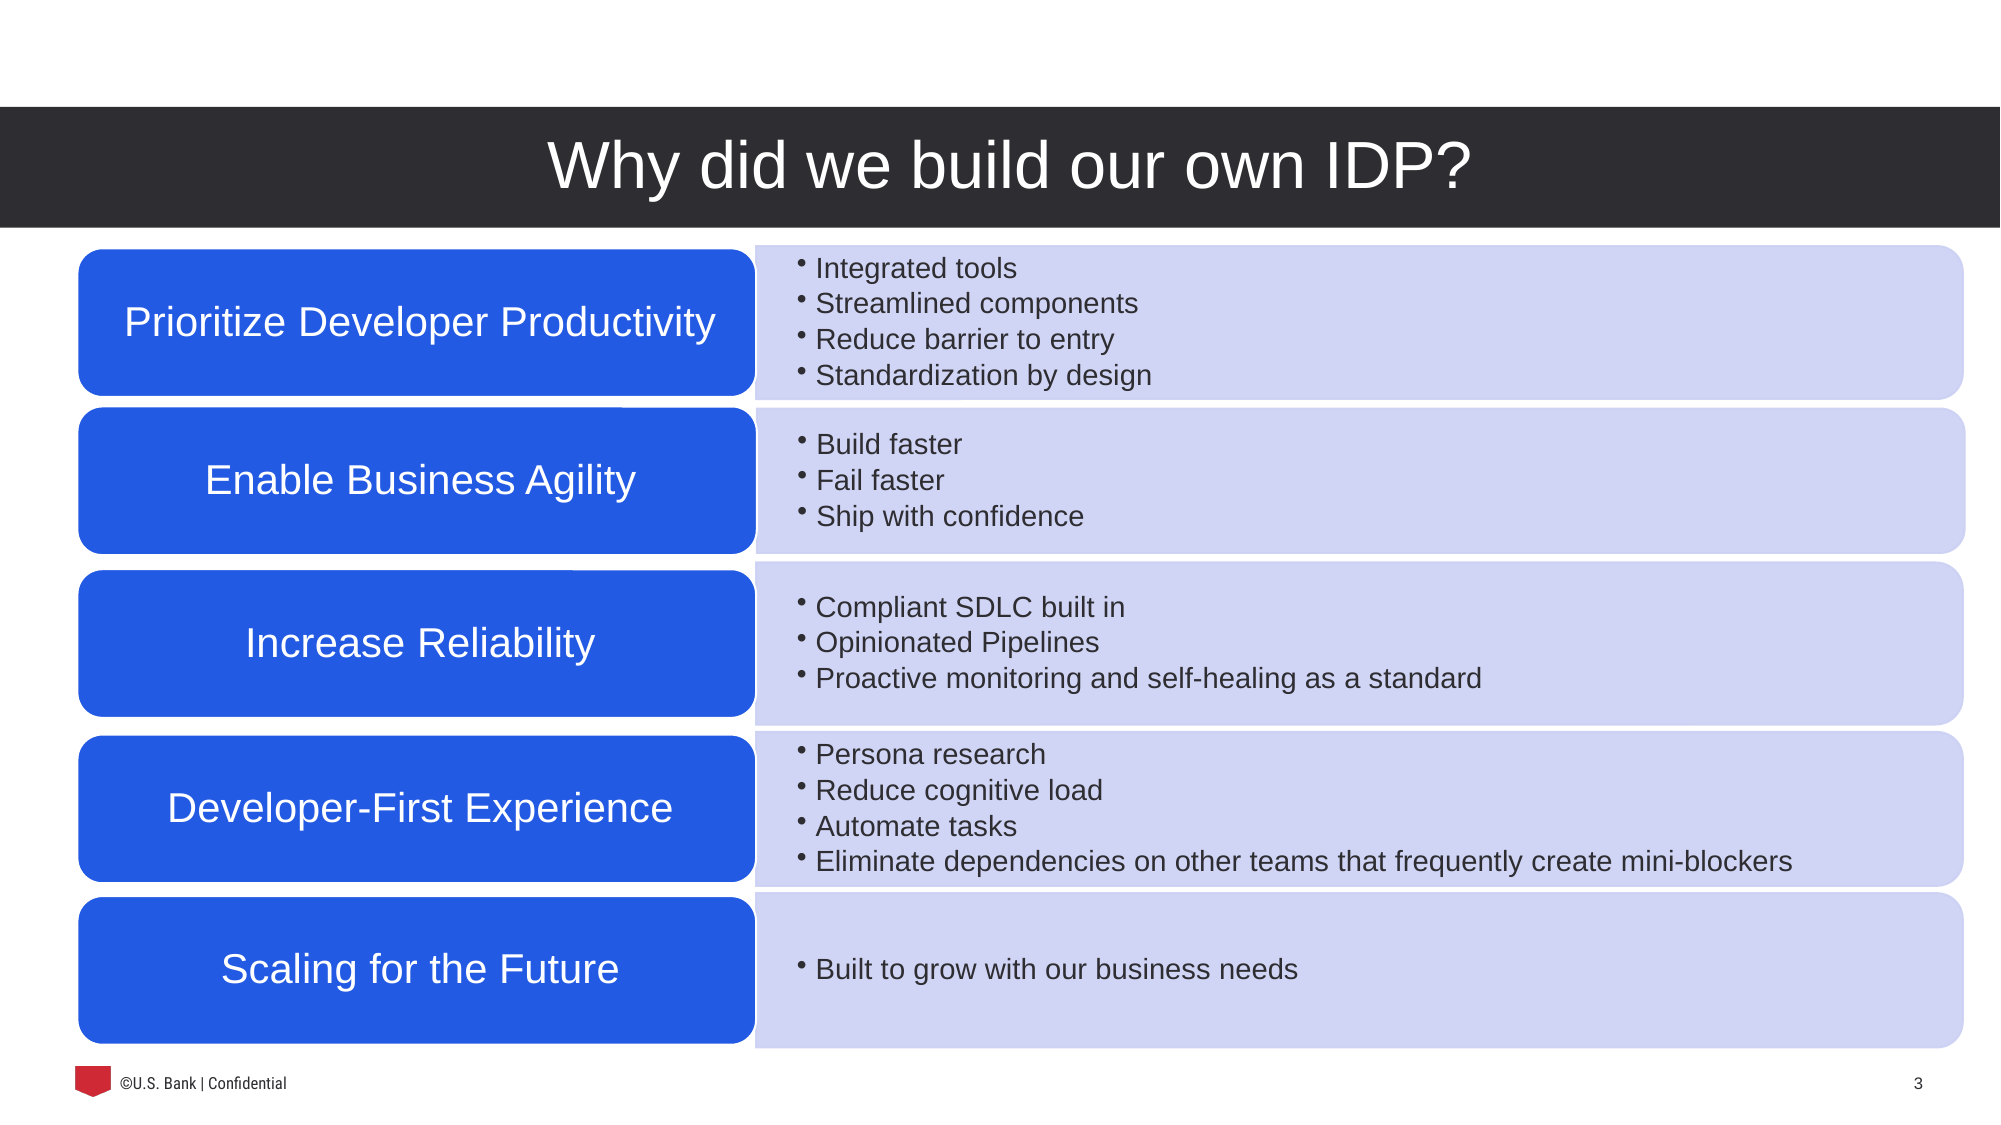

# Why did we build our own IDP?

Integrated tools
Streamlined components
Reduce barrier to entry
Standardization by design
Prioritize Developer Productivity
Build faster
Fail faster
Ship with confidence
Enable Business Agility
Compliant SDLC built in
Opinionated Pipelines
Proactive monitoring and self-healing as a standard
Increase Reliability
Persona research
Reduce cognitive load
Automate tasks
Eliminate dependencies on other teams that frequently create mini-blockers
Developer-First Experience
Built to grow with our business needs
Scaling for the Future